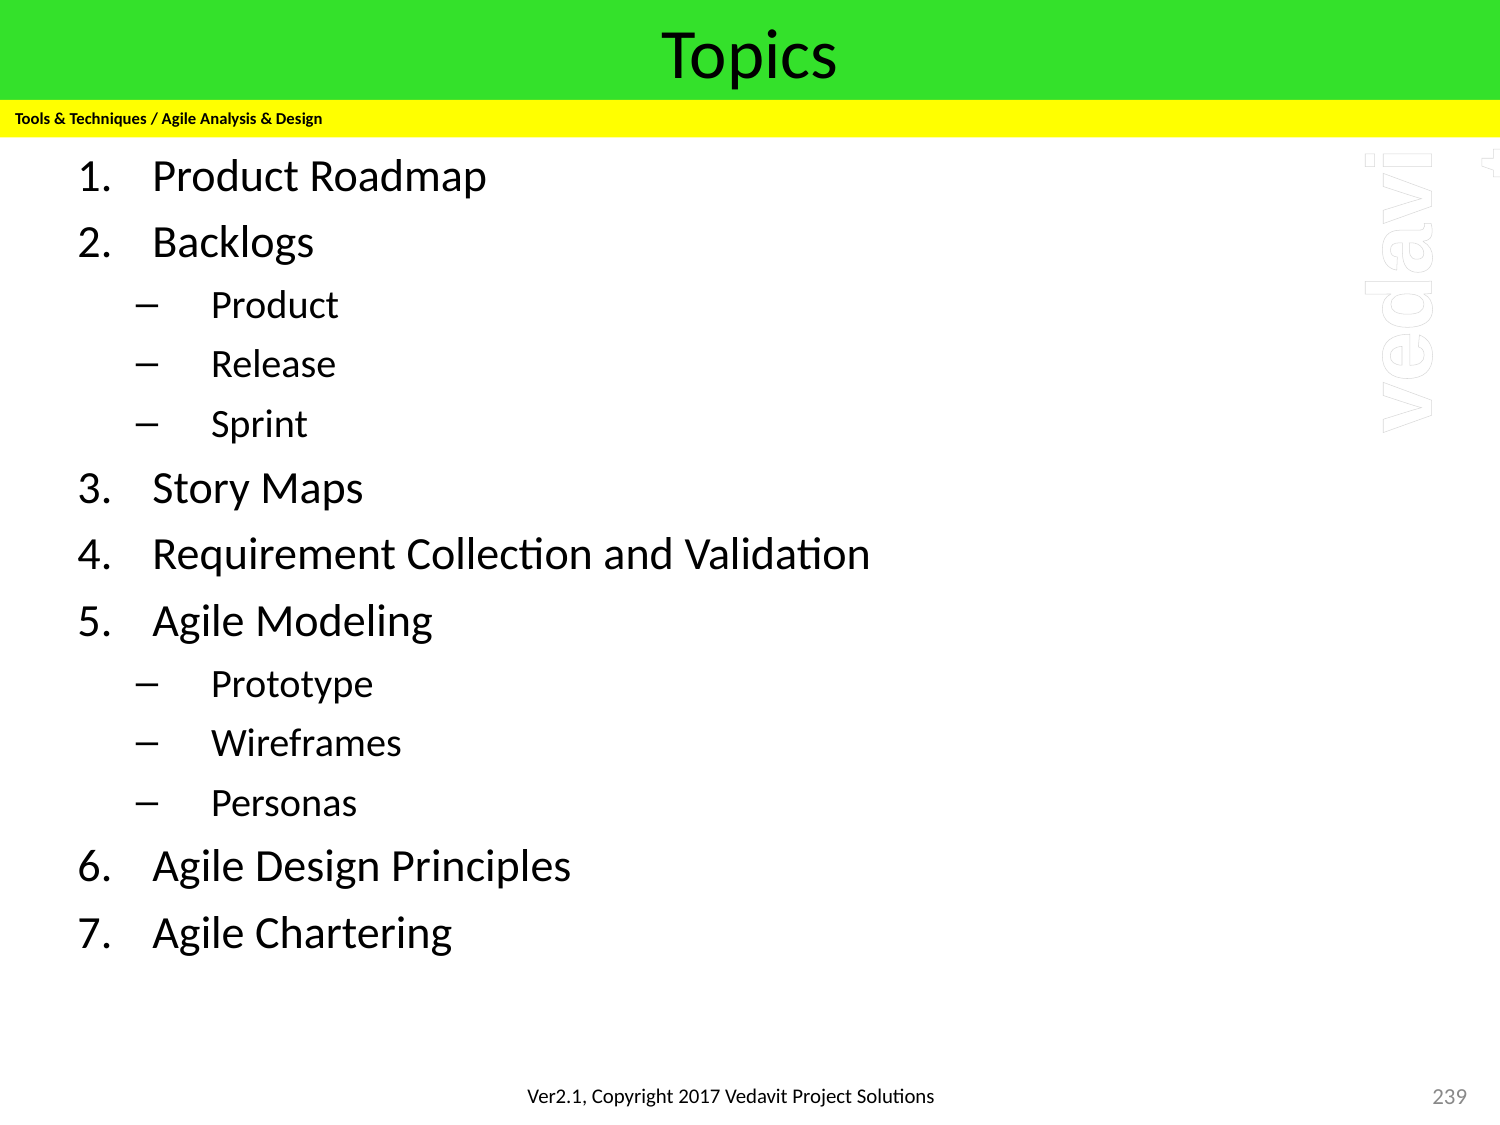

# Topics
Tools & Techniques / Agile Analysis & Design

Product Roadmap
Backlogs
Product
Release
Sprint
Story Maps
Requirement Collection and Validation
Agile Modeling
Prototype
Wireframes
Personas
Agile Design Principles
Agile Chartering

239